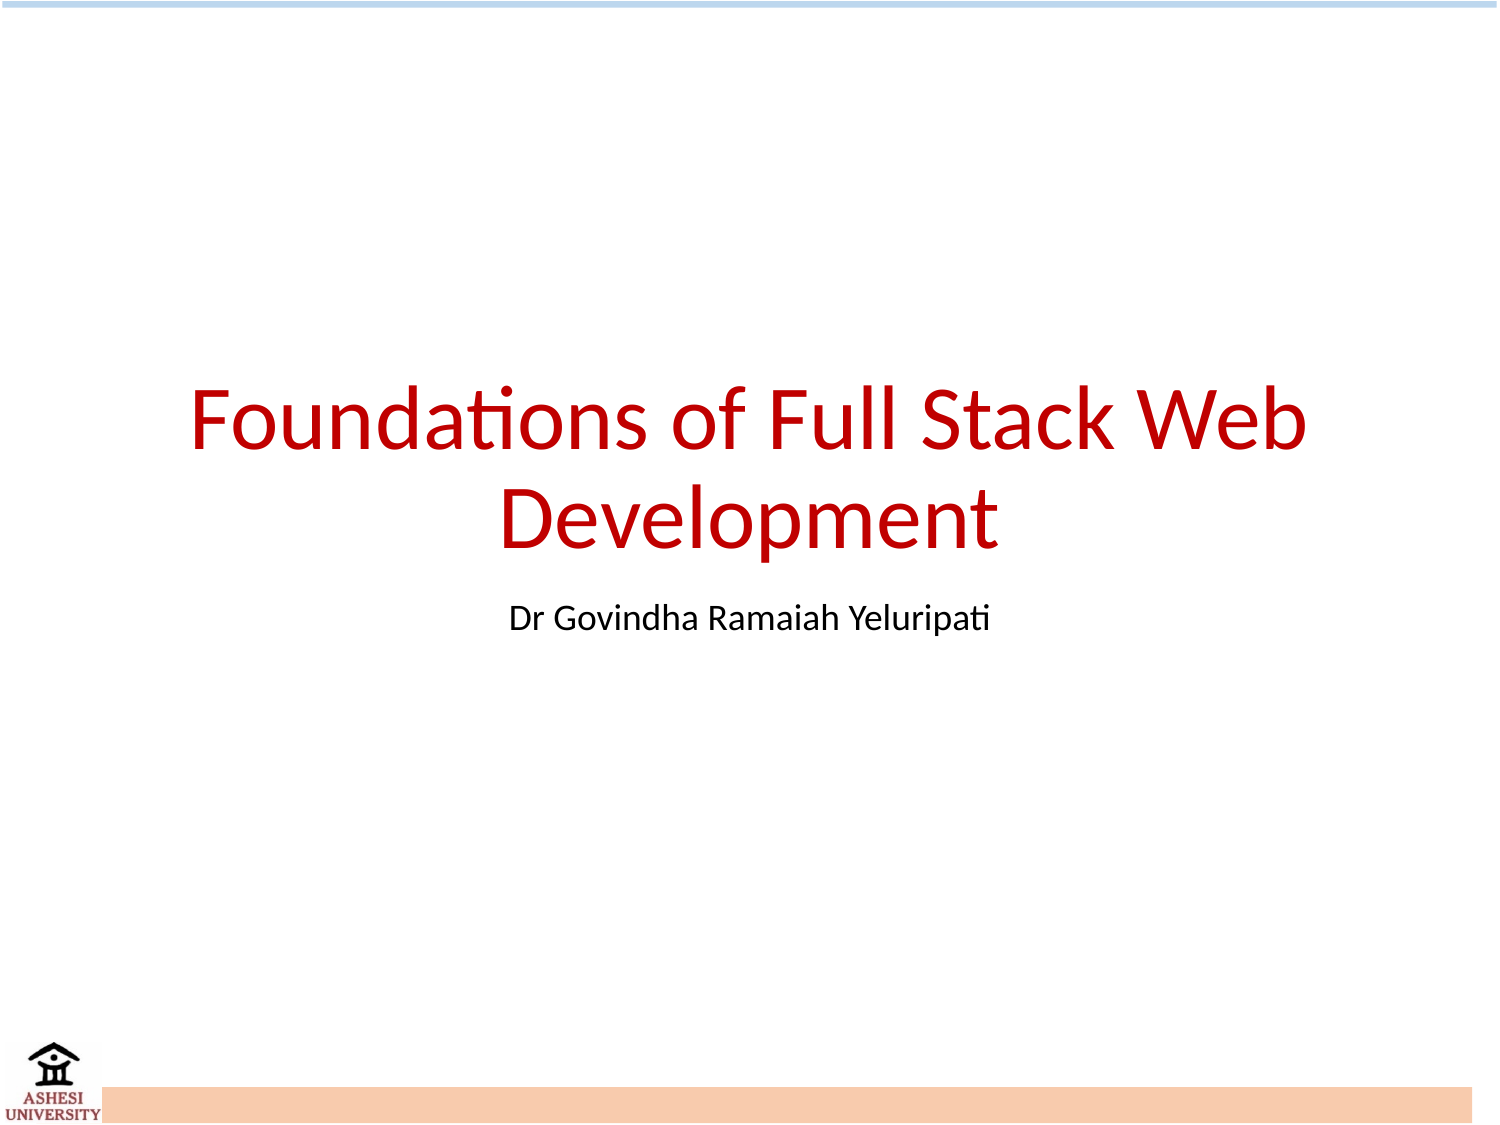

# Foundations of Full Stack Web Development
Dr Govindha Ramaiah Yeluripati